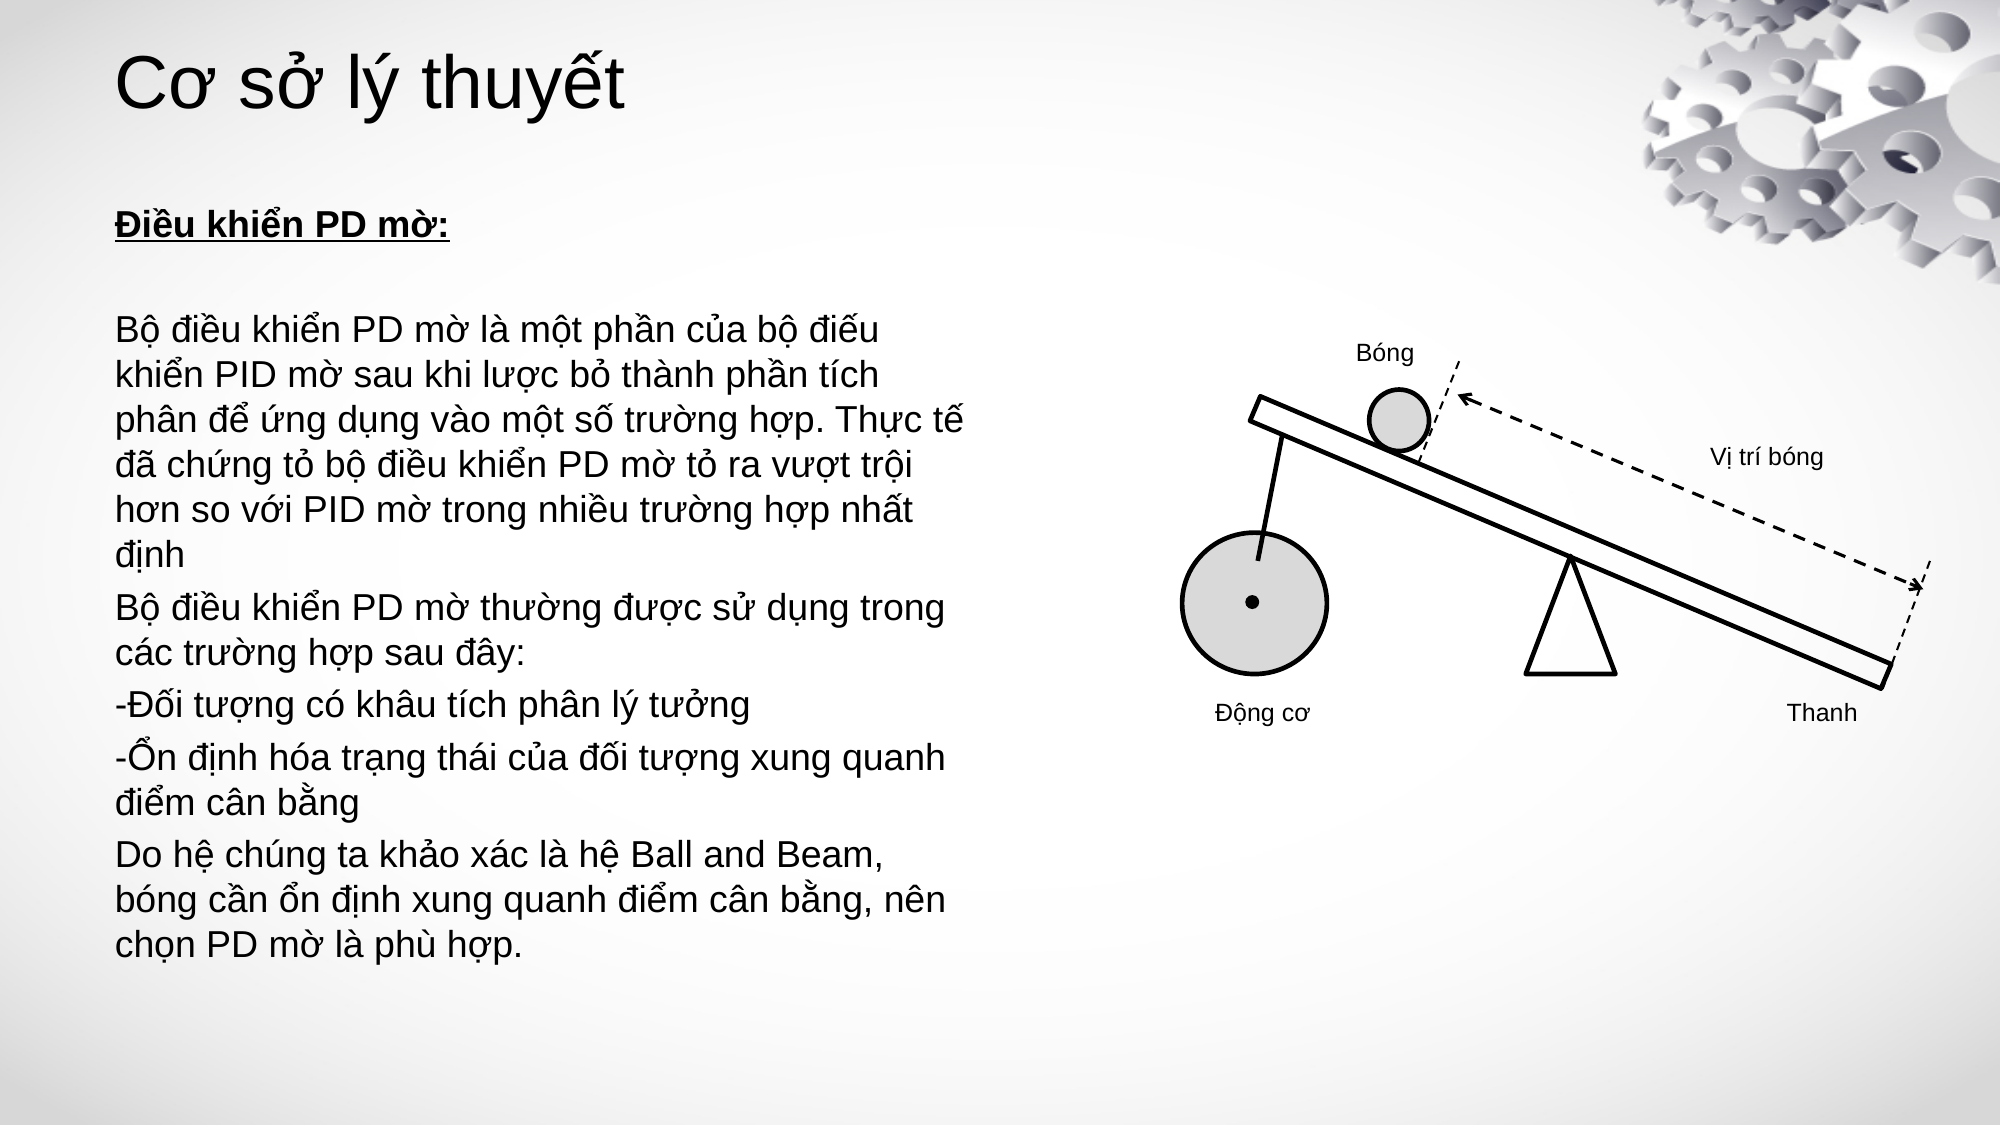

# Cơ sở lý thuyết
Điều khiển PD mờ:

Bộ điều khiển PD mờ là một phần của bộ điếu khiển PID mờ sau khi lược bỏ thành phần tích phân để ứng dụng vào một số trường hợp. Thực tế đã chứng tỏ bộ điều khiển PD mờ tỏ ra vượt trội hơn so với PID mờ trong nhiều trường hợp nhất định
Bộ điều khiển PD mờ thường được sử dụng trong các trường hợp sau đây:
-Đối tượng có khâu tích phân lý tưởng
-Ổn định hóa trạng thái của đối tượng xung quanh điểm cân bằng
Do hệ chúng ta khảo xác là hệ Ball and Beam, bóng cần ổn định xung quanh điểm cân bằng, nên chọn PD mờ là phù hợp.
Bóng

Vị trí bóng

Động cơ
Thanh